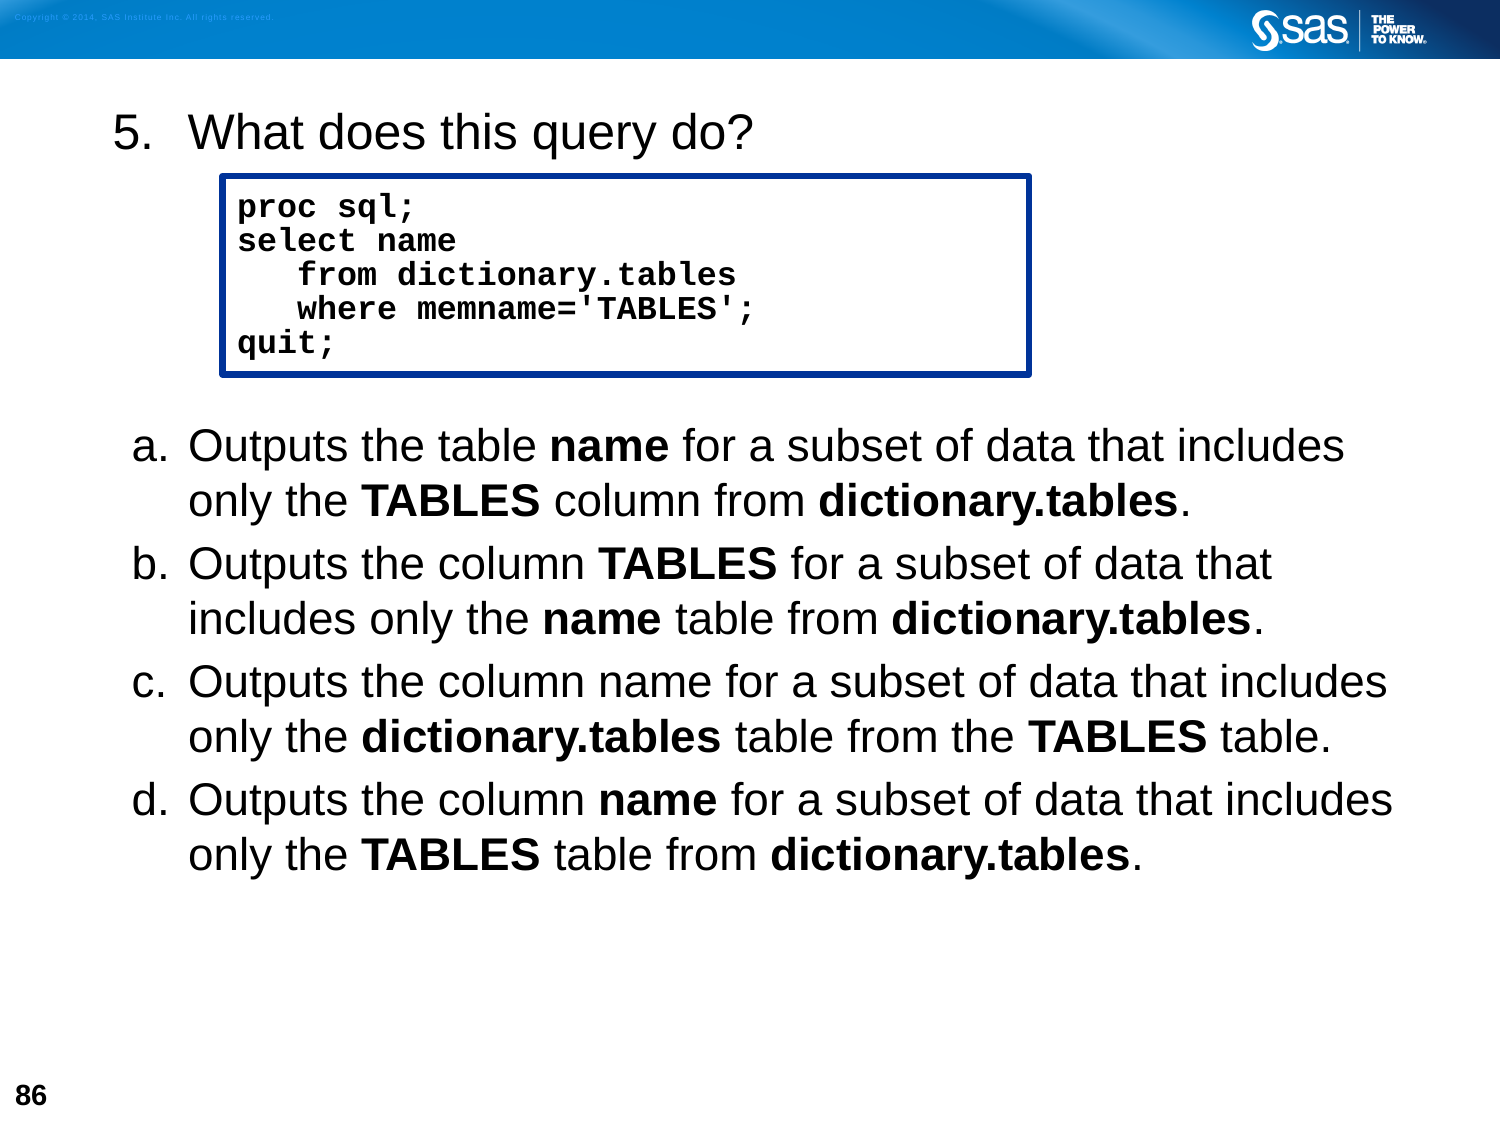

What does this query do?

Outputs the table name for a subset of data that includes only the TABLES column from dictionary.tables.
Outputs the column TABLES for a subset of data that includes only the name table from dictionary.tables.
Outputs the column name for a subset of data that includes only the dictionary.tables table from the TABLES table.
Outputs the column name for a subset of data that includes only the TABLES table from dictionary.tables.

proc sql;
select name
   from dictionary.tables
   where memname='TABLES';
quit;